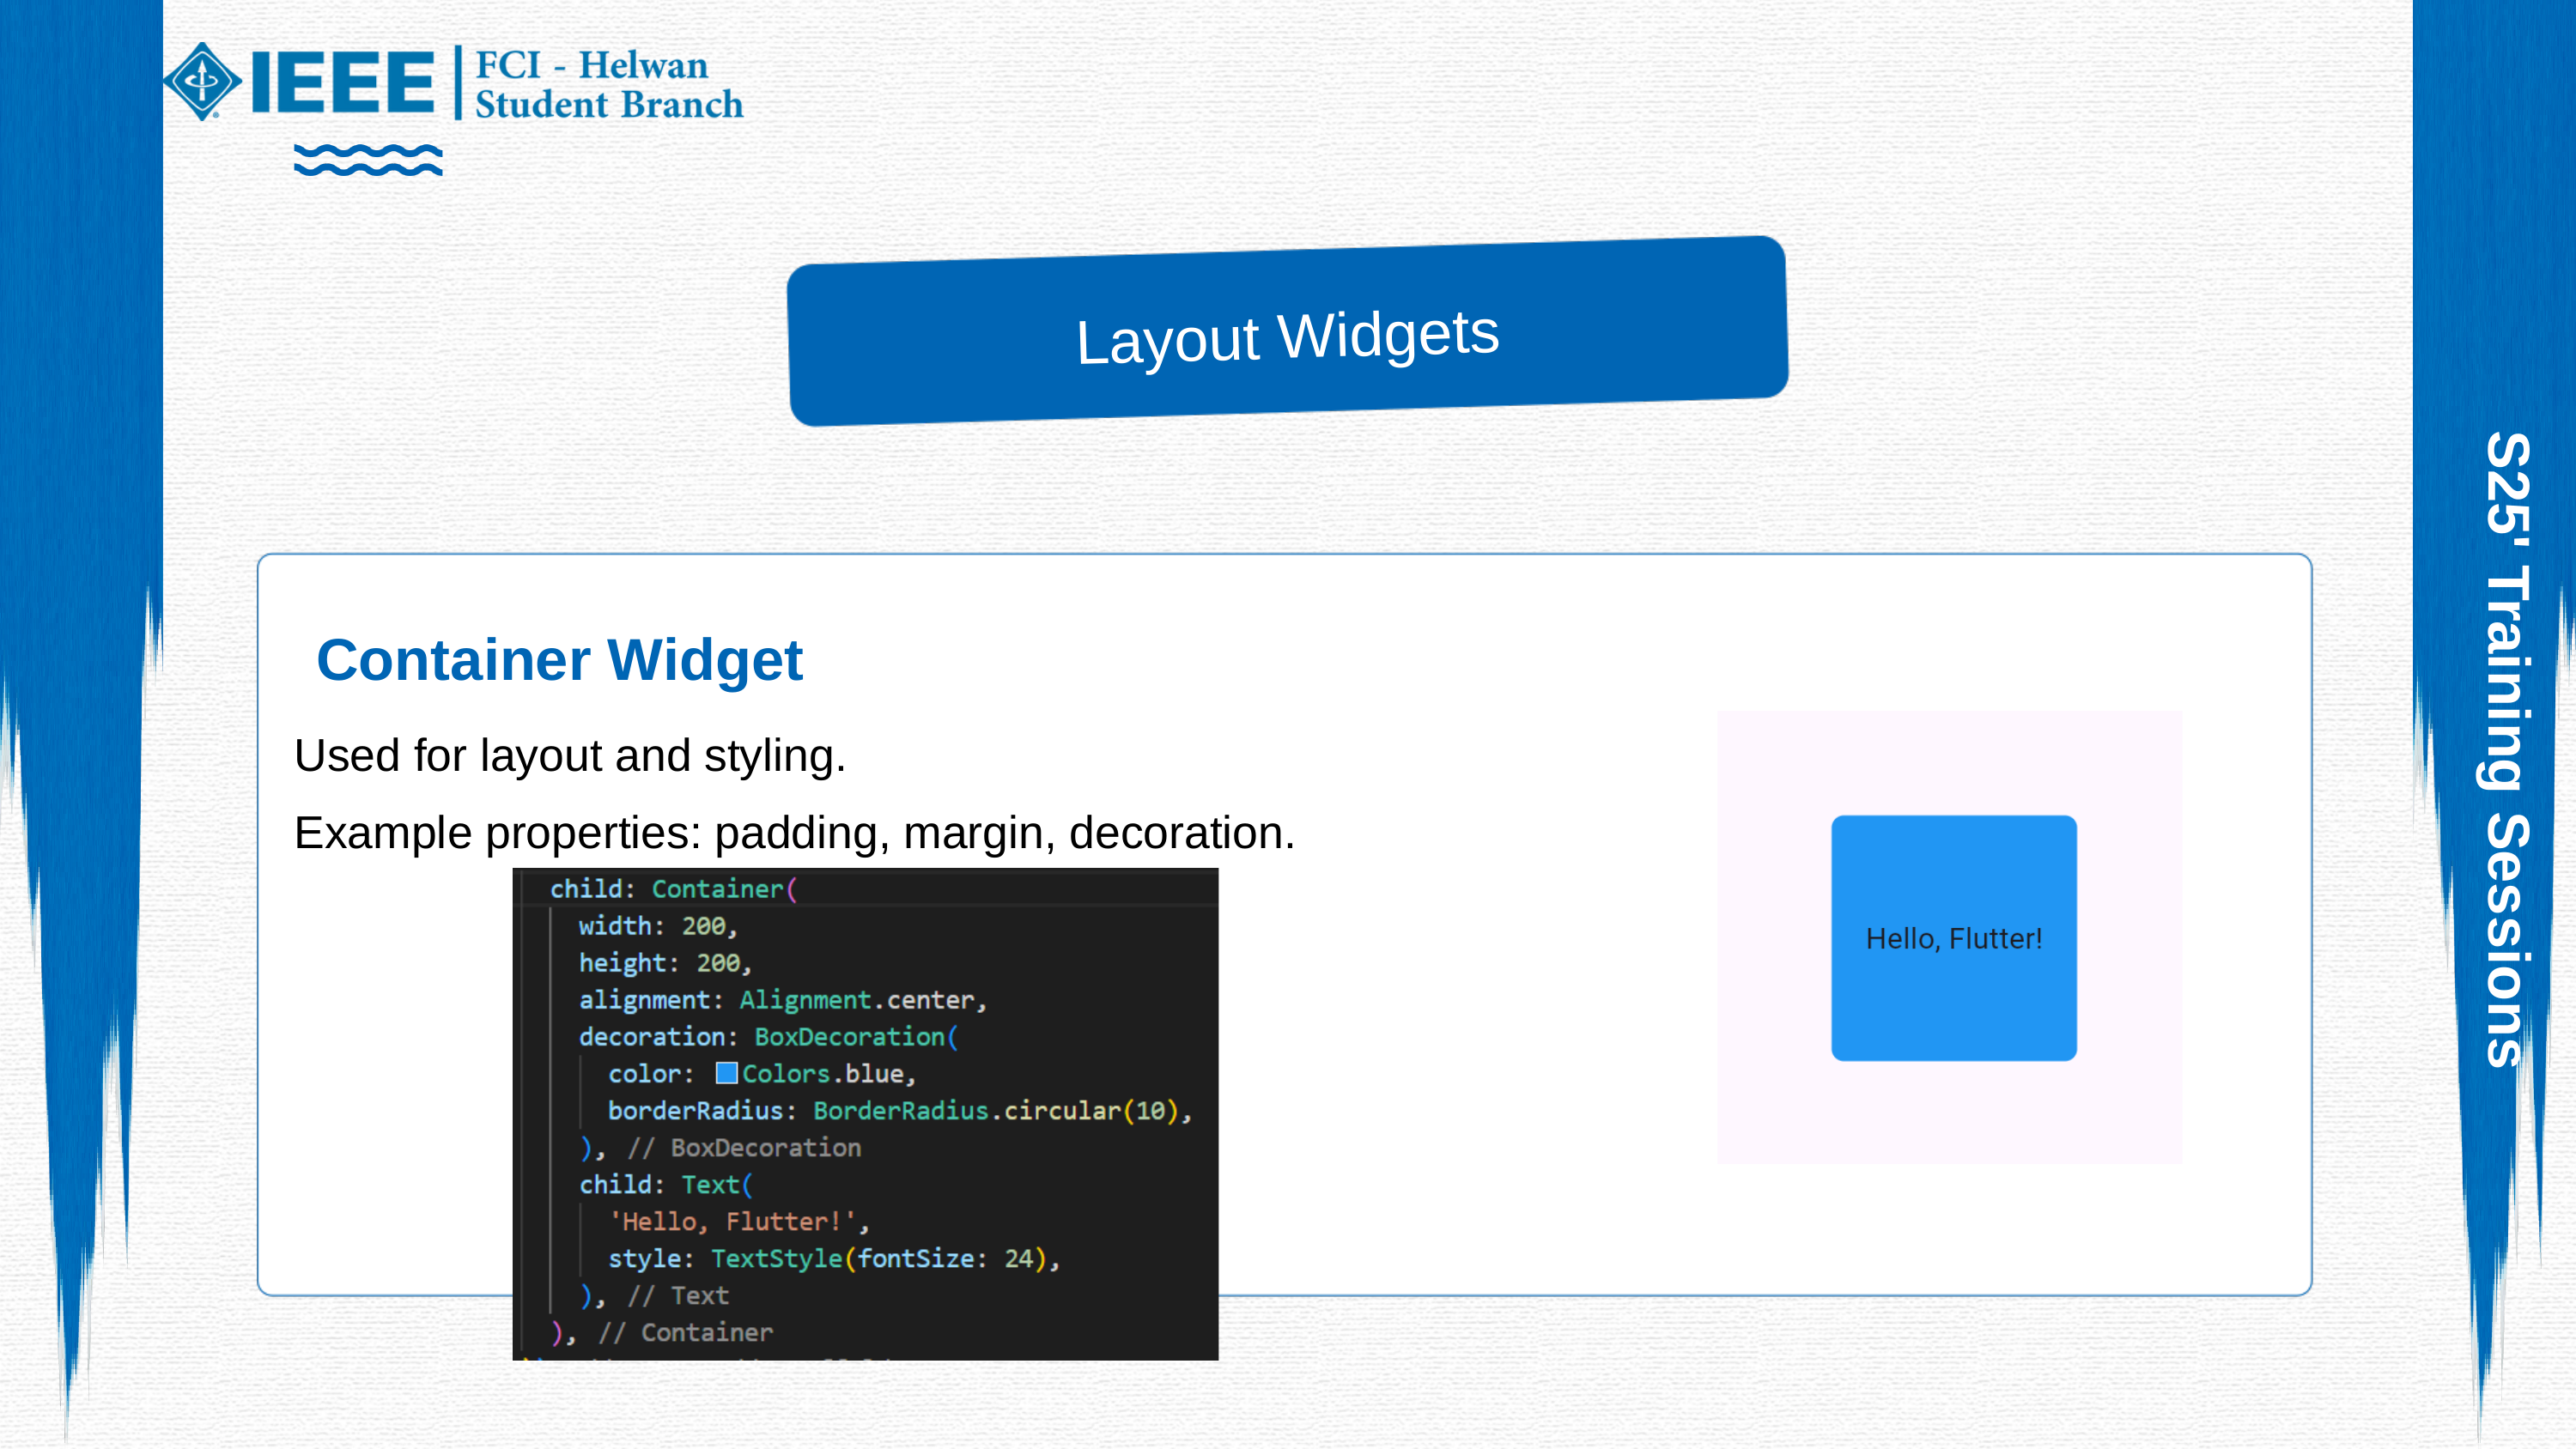

Layout Widgets

Container Widget

Used for layout and styling.
Example properties: padding, margin, decoration.

S25' Training Sessions